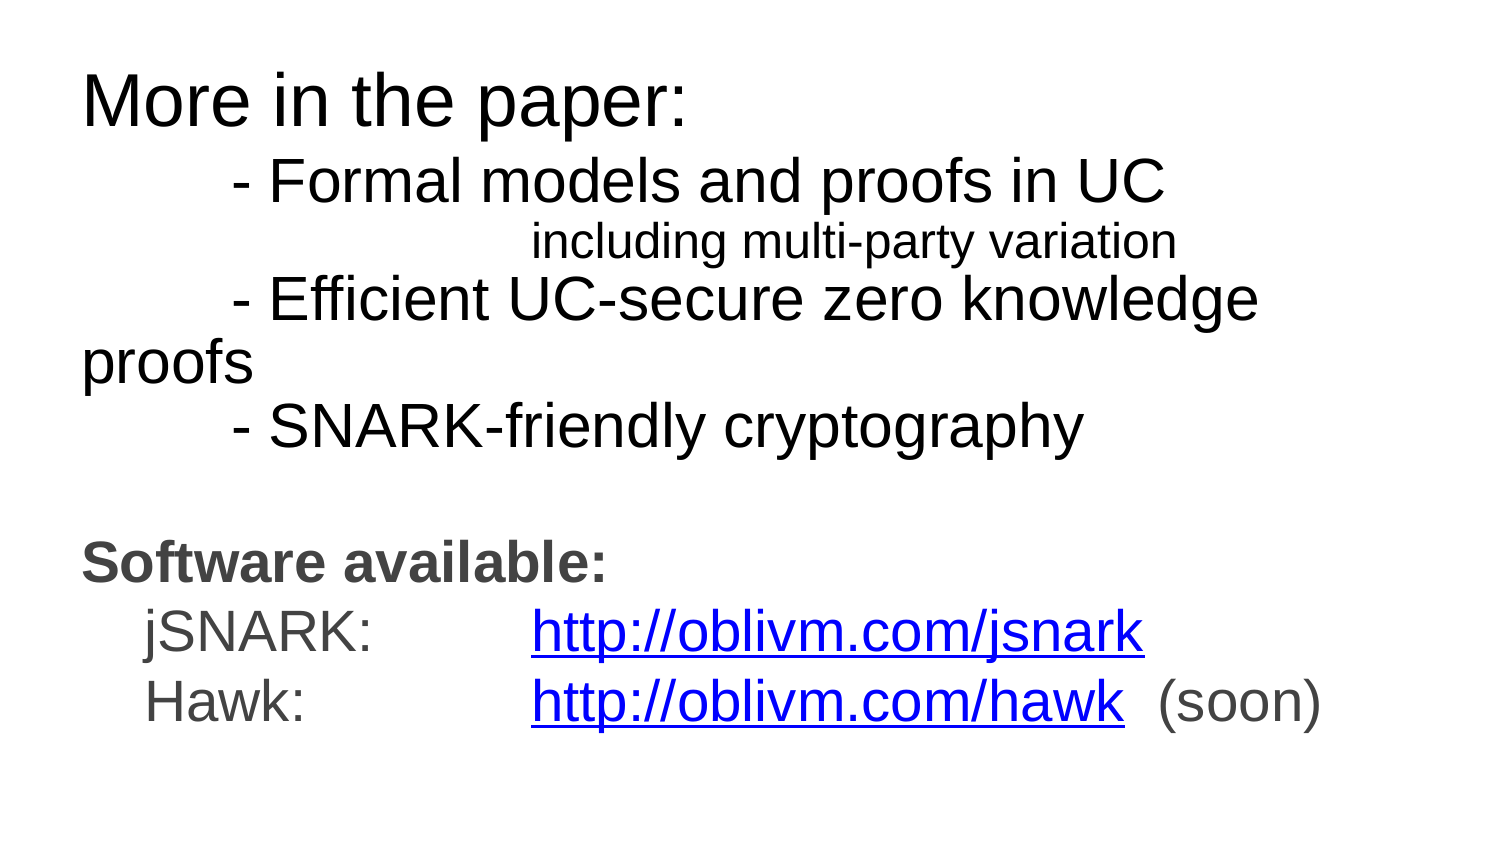

More in the paper:
	- Formal models and proofs in UC
			including multi-party variation
	- Efficient UC-secure zero knowledge proofs
	- SNARK-friendly cryptography

Software available:
jSNARK:    	http://oblivm.com/jsnark
Hawk:	   	http://oblivm.com/hawk  (soon)